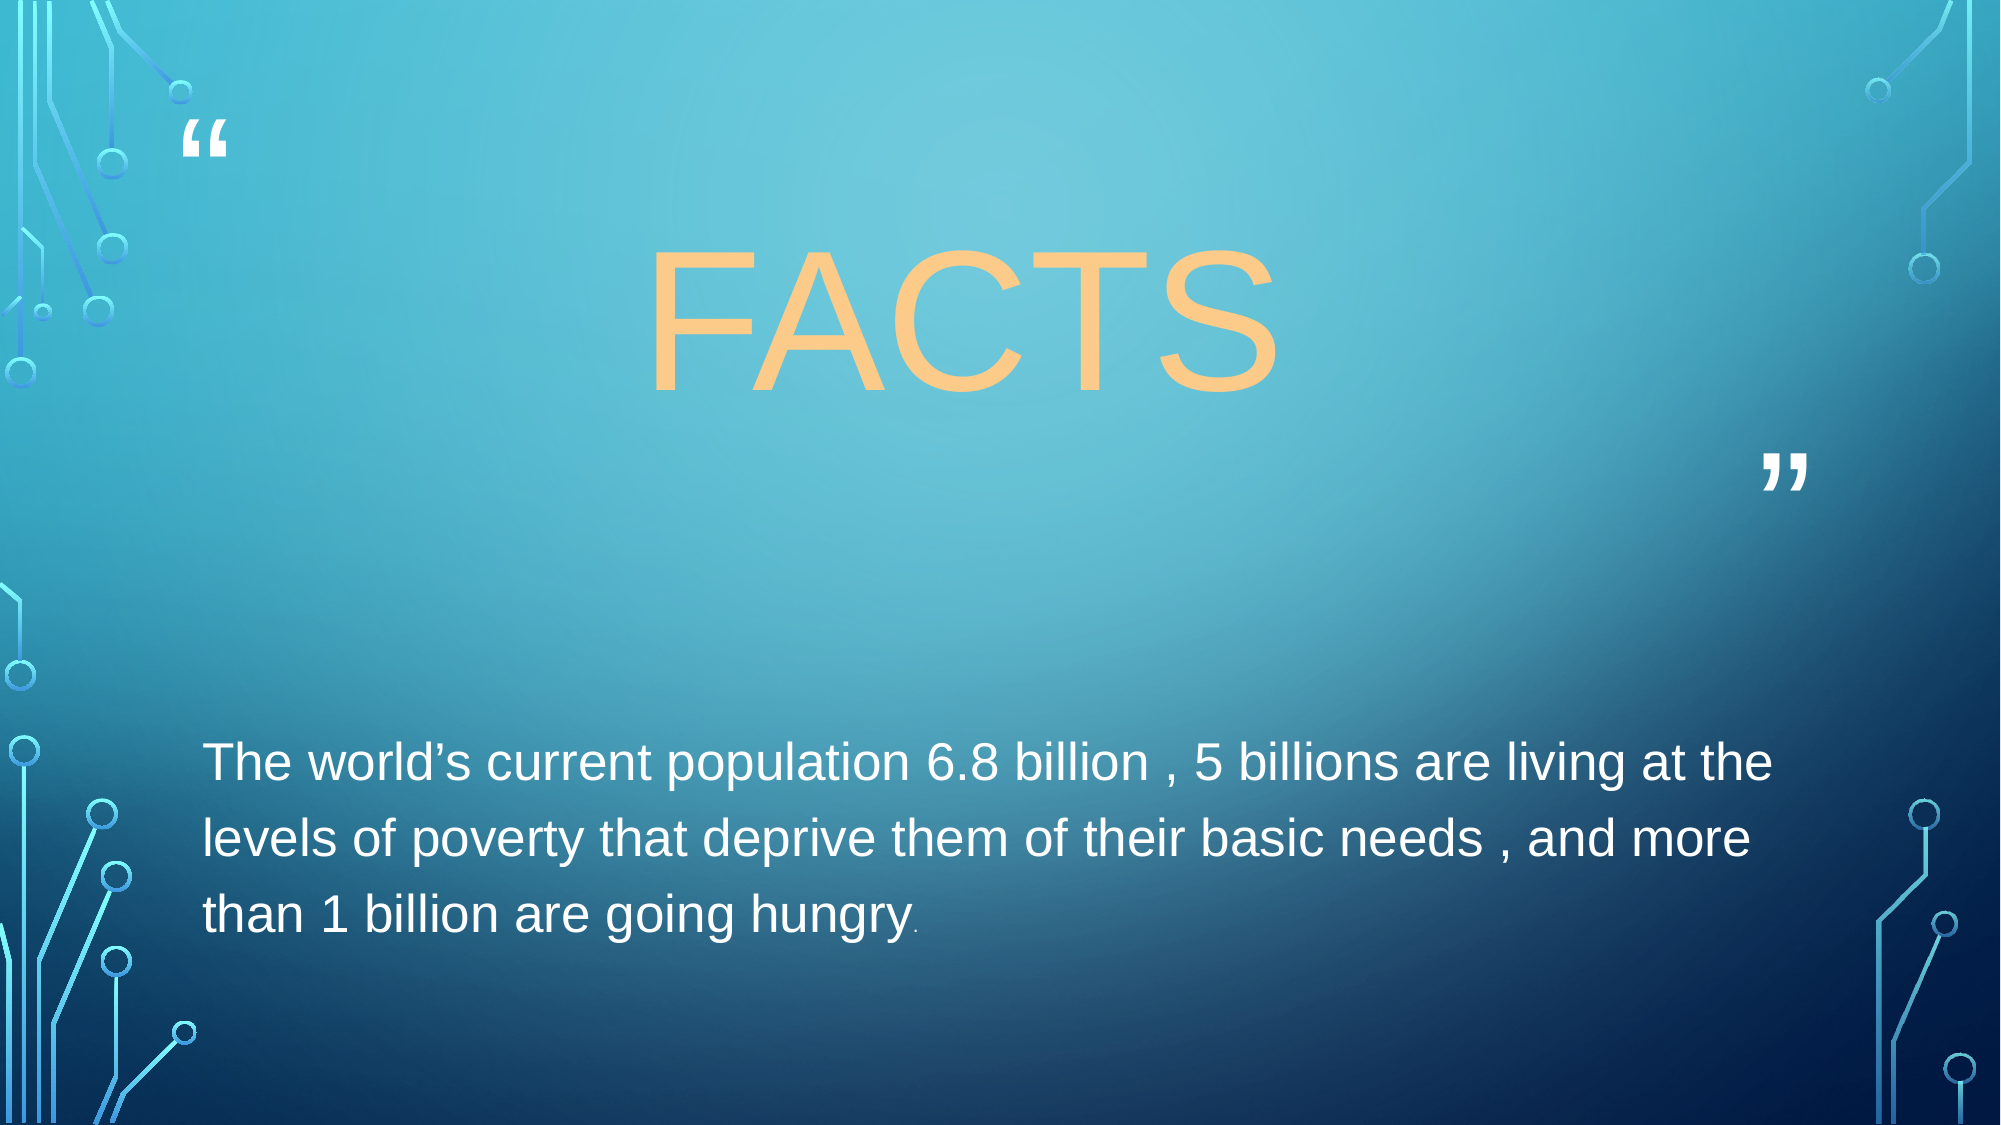

# facts

The world’s current population 6.8 billion , 5 billions are living at the levels of poverty that deprive them of their basic needs , and more than 1 billion are going hungry.